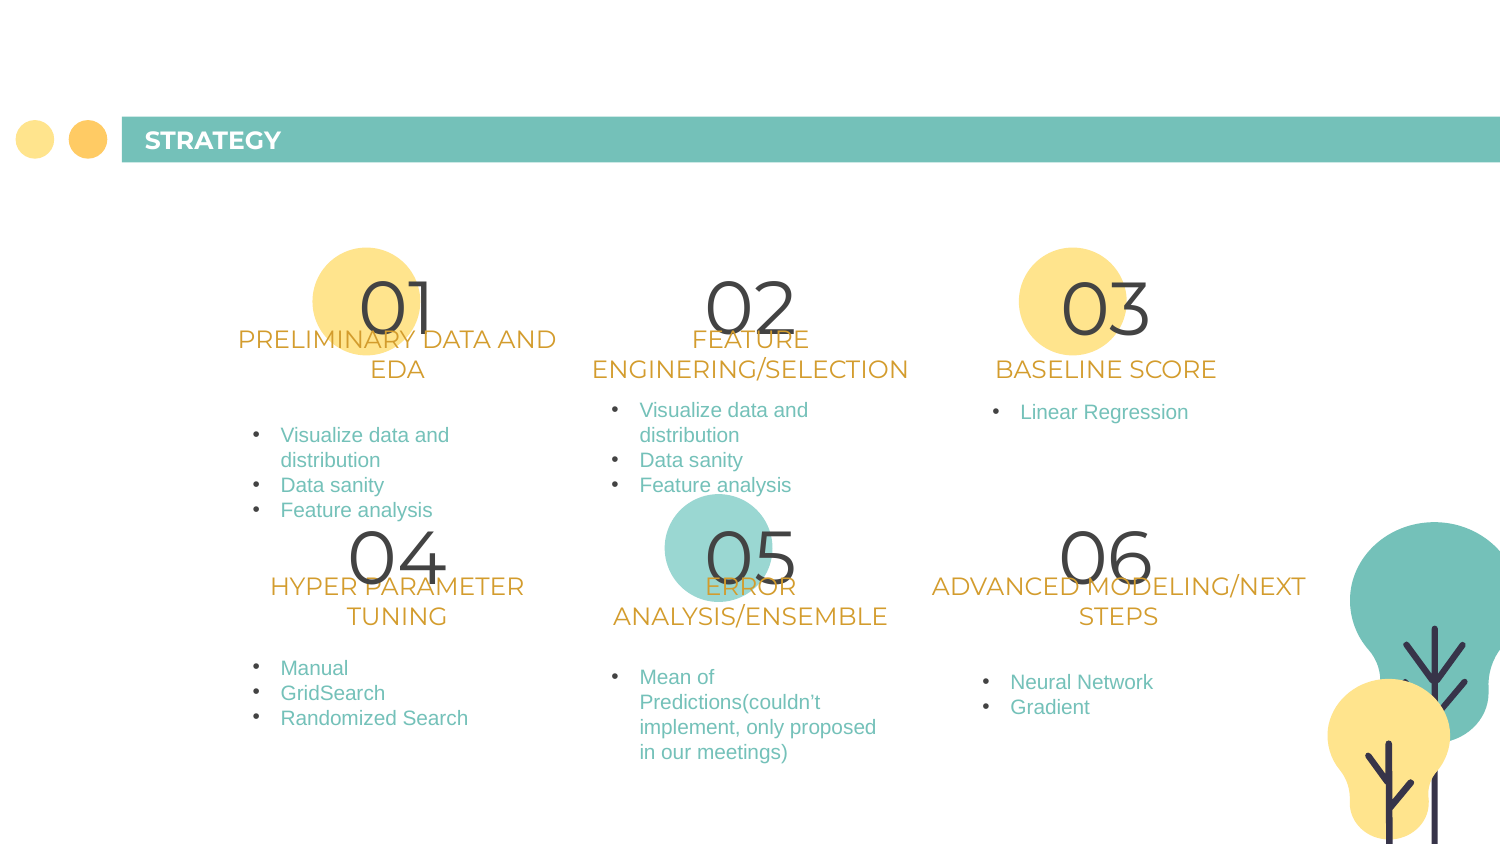

STRATEGY

01
02
03
PRELIMINARY DATA AND EDA
# FEATURE ENGINERING/SELECTION
BASELINE SCORE
Visualize data and  distribution
Data sanity
Feature analysis

Linear Regression

Visualize data and  distribution
Data sanity
Feature analysis

04
05
06

HYPER PARAMETER TUNING
ERROR ANALYSIS/ENSEMBLE
ADVANCED MODELING/NEXT STEPS
Manual
GridSearch
Randomized Search

Mean of Predictions(couldn’t implement, only proposed in our meetings)

Neural Network
Gradient